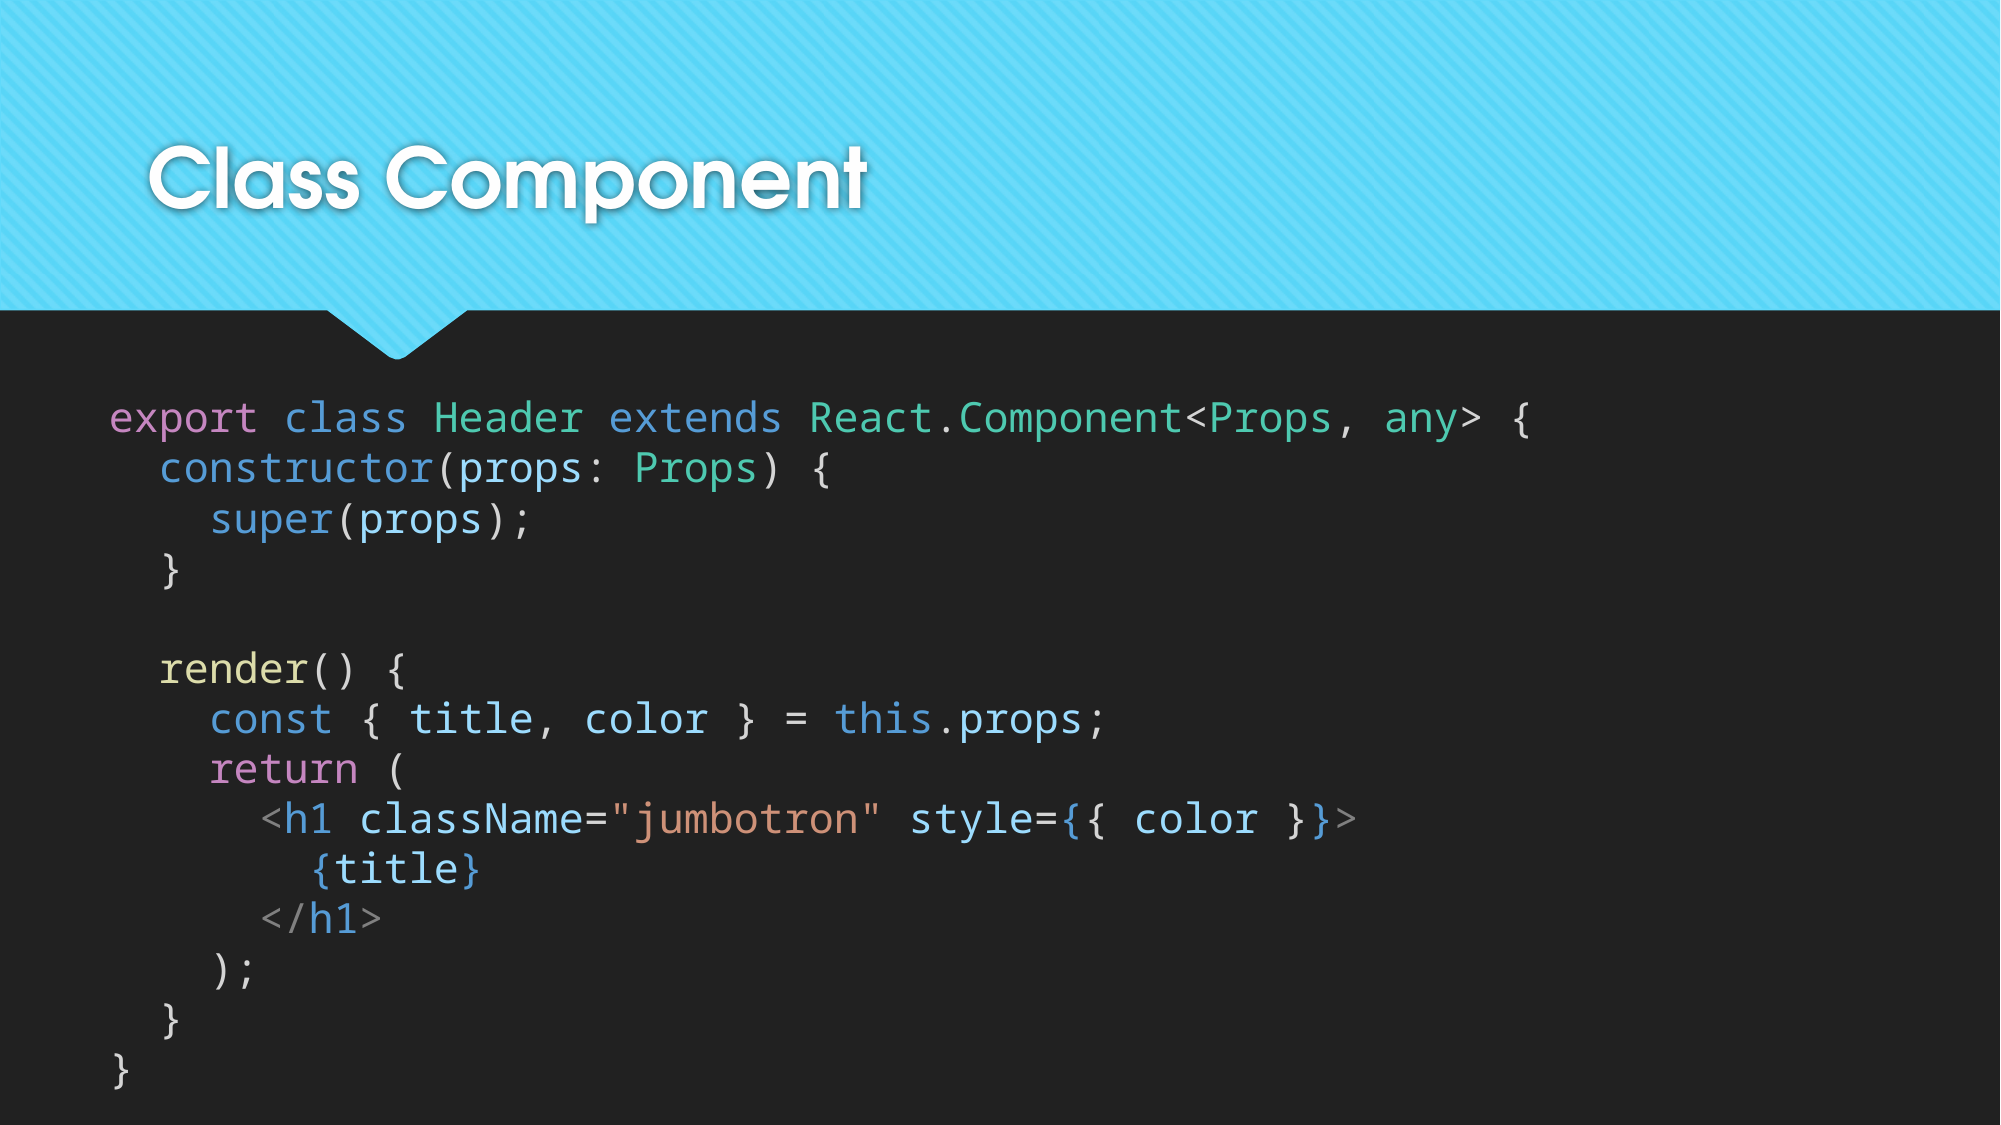

# Class Component
export class Header extends React.Component<Props, any> {
  constructor(props: Props) {
    super(props);
  }
  render() {
    const { title, color } = this.props;
    return (
      <h1 className="jumbotron" style={{ color }}>
        {title}
      </h1>
    );
  }
}